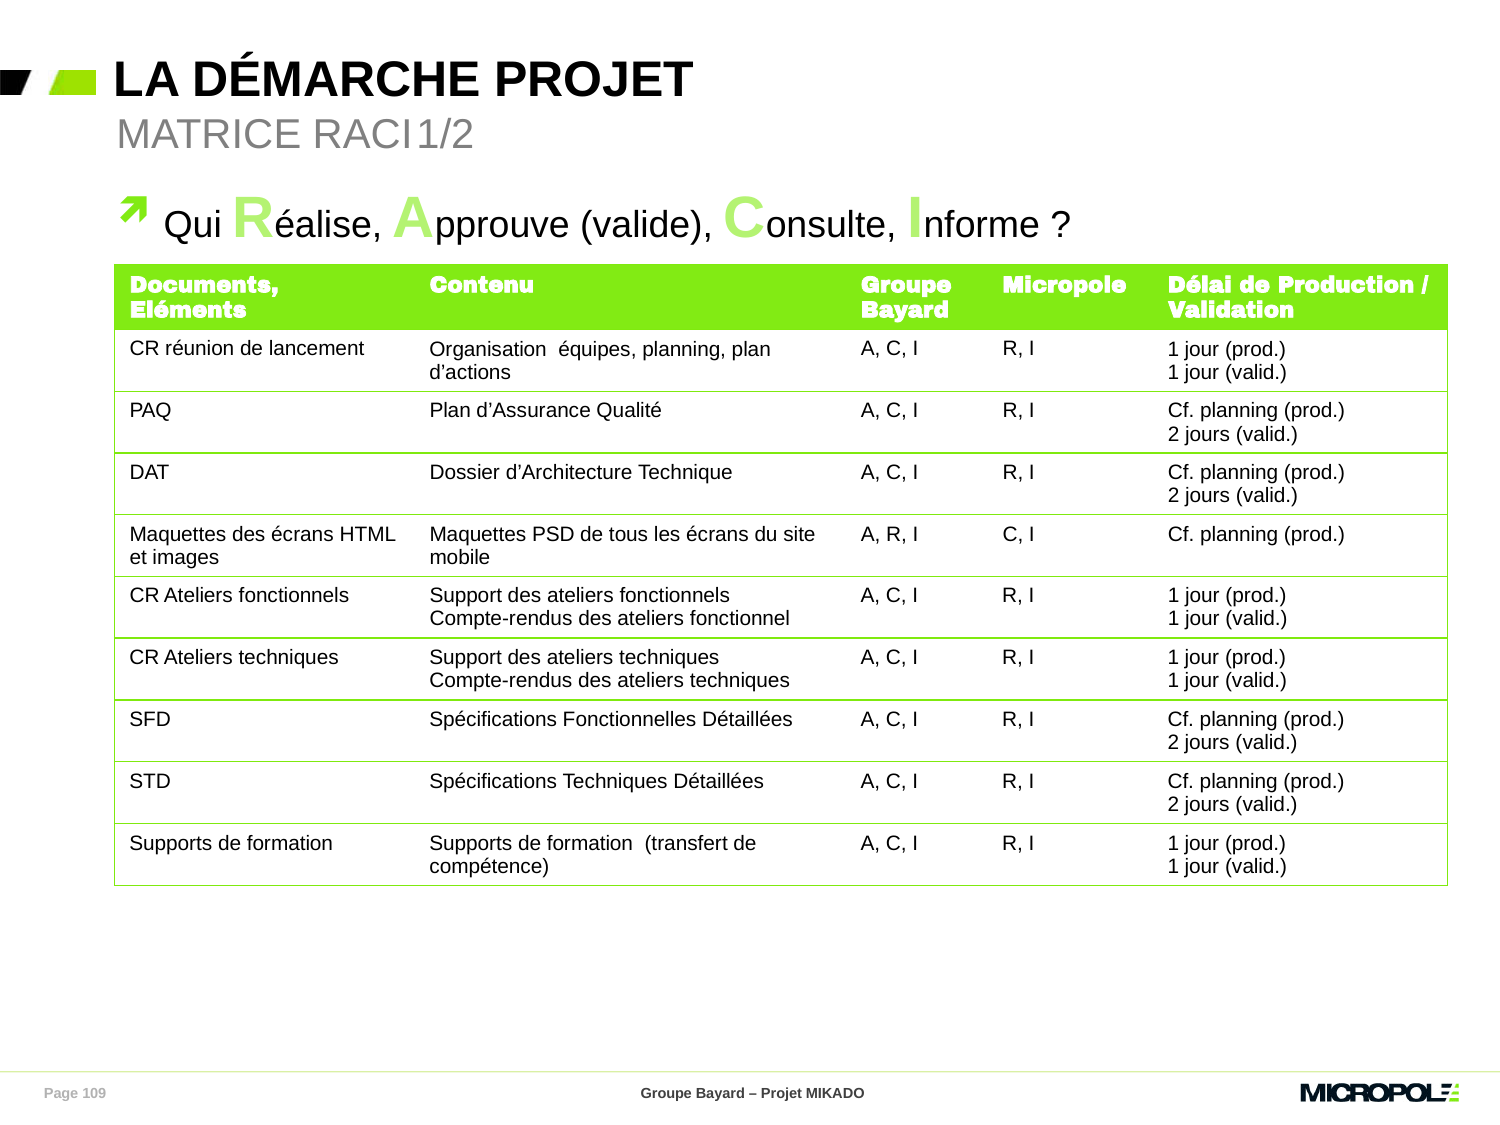

# La démarche projet
Matrice RACI	1/2
Qui Réalise, Approuve (valide), Consulte, Informe ?
| Documents, Eléments | Contenu | Groupe Bayard | Micropole | Délai de Production / Validation |
| --- | --- | --- | --- | --- |
| CR réunion de lancement | Organisation équipes, planning, plan d’actions | A, C, I | R, I | 1 jour (prod.) 1 jour (valid.) |
| PAQ | Plan d’Assurance Qualité | A, C, I | R, I | Cf. planning (prod.) 2 jours (valid.) |
| DAT | Dossier d’Architecture Technique | A, C, I | R, I | Cf. planning (prod.) 2 jours (valid.) |
| Maquettes des écrans HTML et images | Maquettes PSD de tous les écrans du site mobile | A, R, I | C, I | Cf. planning (prod.) |
| CR Ateliers fonctionnels | Support des ateliers fonctionnels Compte-rendus des ateliers fonctionnel | A, C, I | R, I | 1 jour (prod.) 1 jour (valid.) |
| CR Ateliers techniques | Support des ateliers techniques Compte-rendus des ateliers techniques | A, C, I | R, I | 1 jour (prod.) 1 jour (valid.) |
| SFD | Spécifications Fonctionnelles Détaillées | A, C, I | R, I | Cf. planning (prod.) 2 jours (valid.) |
| STD | Spécifications Techniques Détaillées | A, C, I | R, I | Cf. planning (prod.) 2 jours (valid.) |
| Supports de formation | Supports de formation (transfert de compétence) | A, C, I | R, I | 1 jour (prod.) 1 jour (valid.) |
Page 109
Groupe Bayard – Projet MIKADO